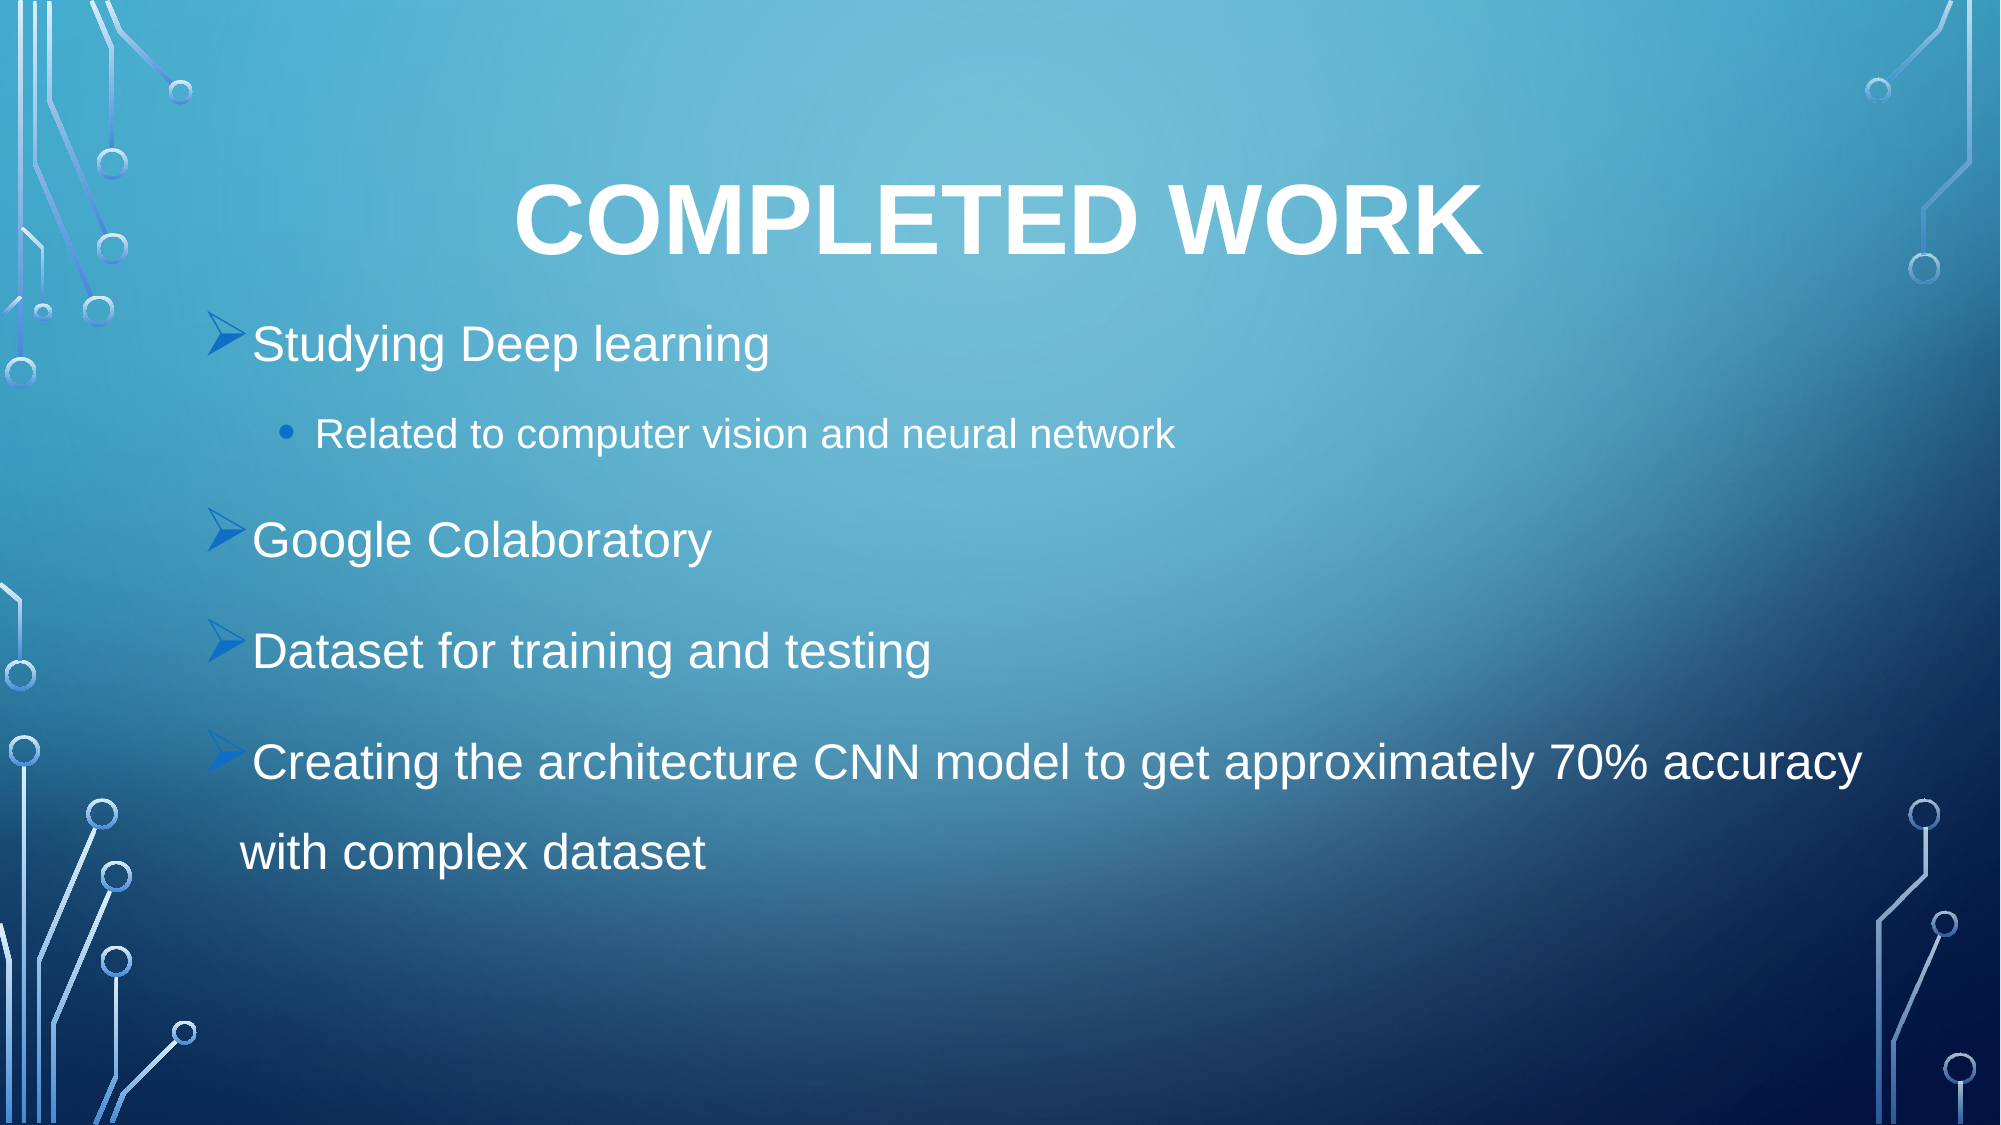

# Completed Work
Studying Deep learning
Related to computer vision and neural network
Google Colaboratory
Dataset for training and testing
Creating the architecture CNN model to get approximately 70% accuracy with complex dataset